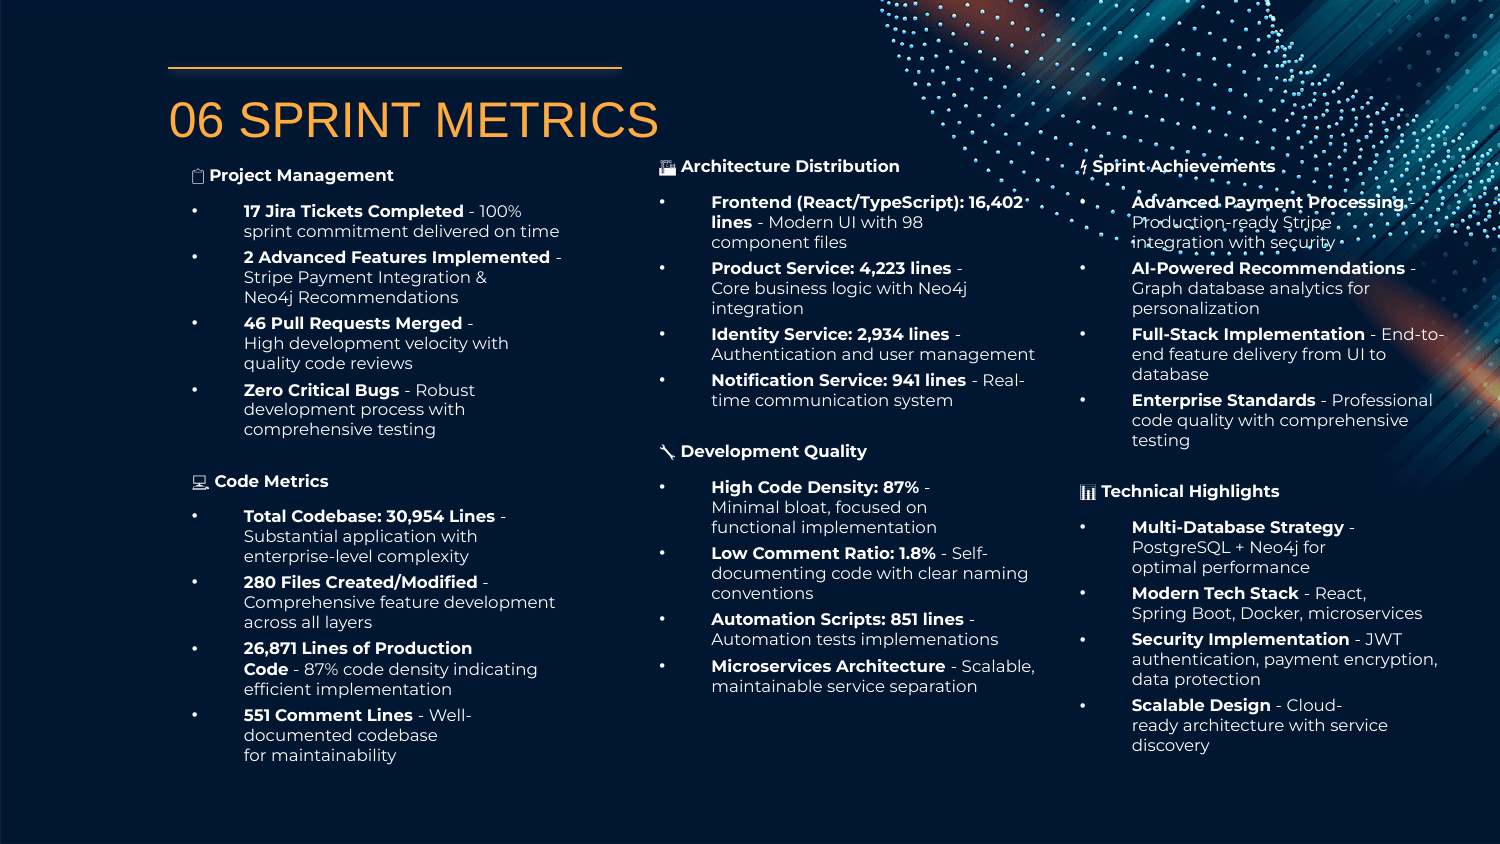

# 06 SPRINT METRICS
⚡ Sprint Achievements
Advanced Payment Processing - Production-ready Stripe integration with security
AI-Powered Recommendations - Graph database analytics for personalization
Full-Stack Implementation - End-to-end feature delivery from UI to database
Enterprise Standards - Professional code quality with comprehensive testing
📊 Technical Highlights
Multi-Database Strategy - PostgreSQL + Neo4j for optimal performance
Modern Tech Stack - React, Spring Boot, Docker, microservices
Security Implementation - JWT authentication, payment encryption, data protection
Scalable Design - Cloud-ready architecture with service discovery
🏗️ Architecture Distribution
Frontend (React/TypeScript): 16,402 lines - Modern UI with 98 component files
Product Service: 4,223 lines - Core business logic with Neo4j integration
Identity Service: 2,934 lines - Authentication and user management
Notification Service: 941 lines - Real-time communication system
🔧 Development Quality
High Code Density: 87% - Minimal bloat, focused on functional implementation
Low Comment Ratio: 1.8% - Self-documenting code with clear naming conventions
Automation Scripts: 851 lines - Automation tests implemenations
Microservices Architecture - Scalable, maintainable service separation
📋 Project Management
17 Jira Tickets Completed - 100% sprint commitment delivered on time
2 Advanced Features Implemented - Stripe Payment Integration & Neo4j Recommendations
46 Pull Requests Merged - High development velocity with quality code reviews
Zero Critical Bugs - Robust development process with comprehensive testing
💻 Code Metrics
Total Codebase: 30,954 Lines - Substantial application with enterprise-level complexity
280 Files Created/Modified - Comprehensive feature development across all layers
26,871 Lines of Production Code - 87% code density indicating efficient implementation
551 Comment Lines - Well-documented codebase for maintainability